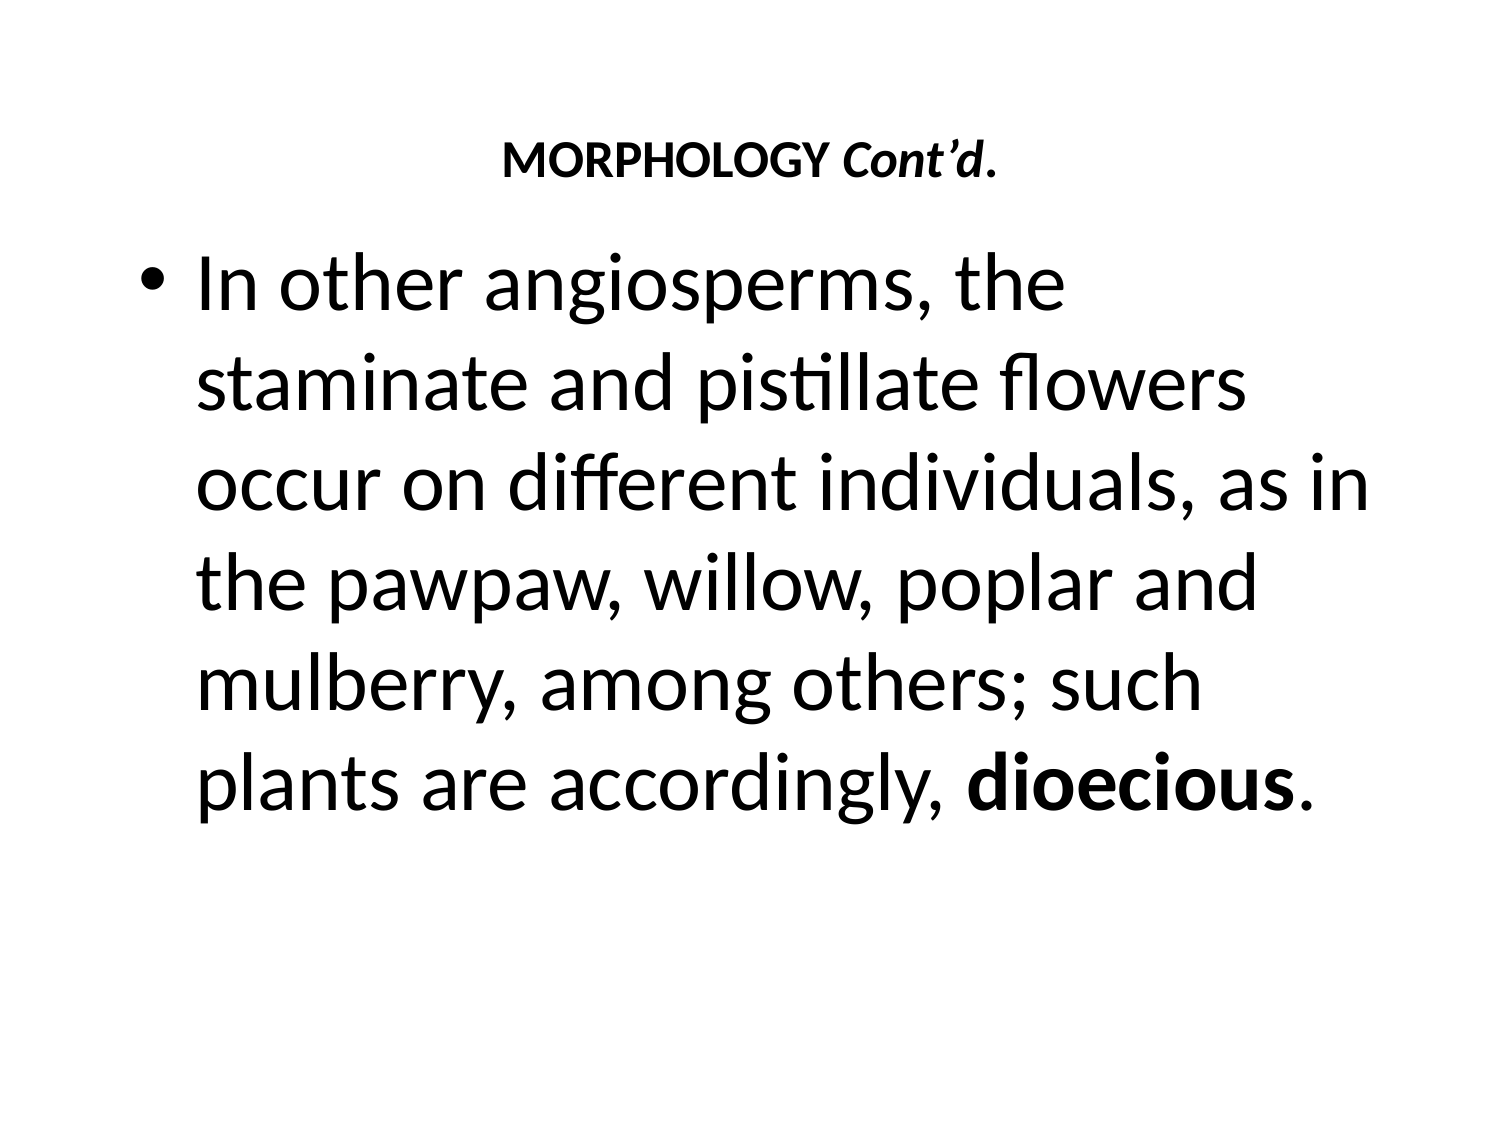

# MORPHOLOGY Cont’d.
In other angiosperms, the staminate and pistillate flowers occur on different individuals, as in the pawpaw, willow, poplar and mulberry, among others; such plants are accordingly, dioecious.